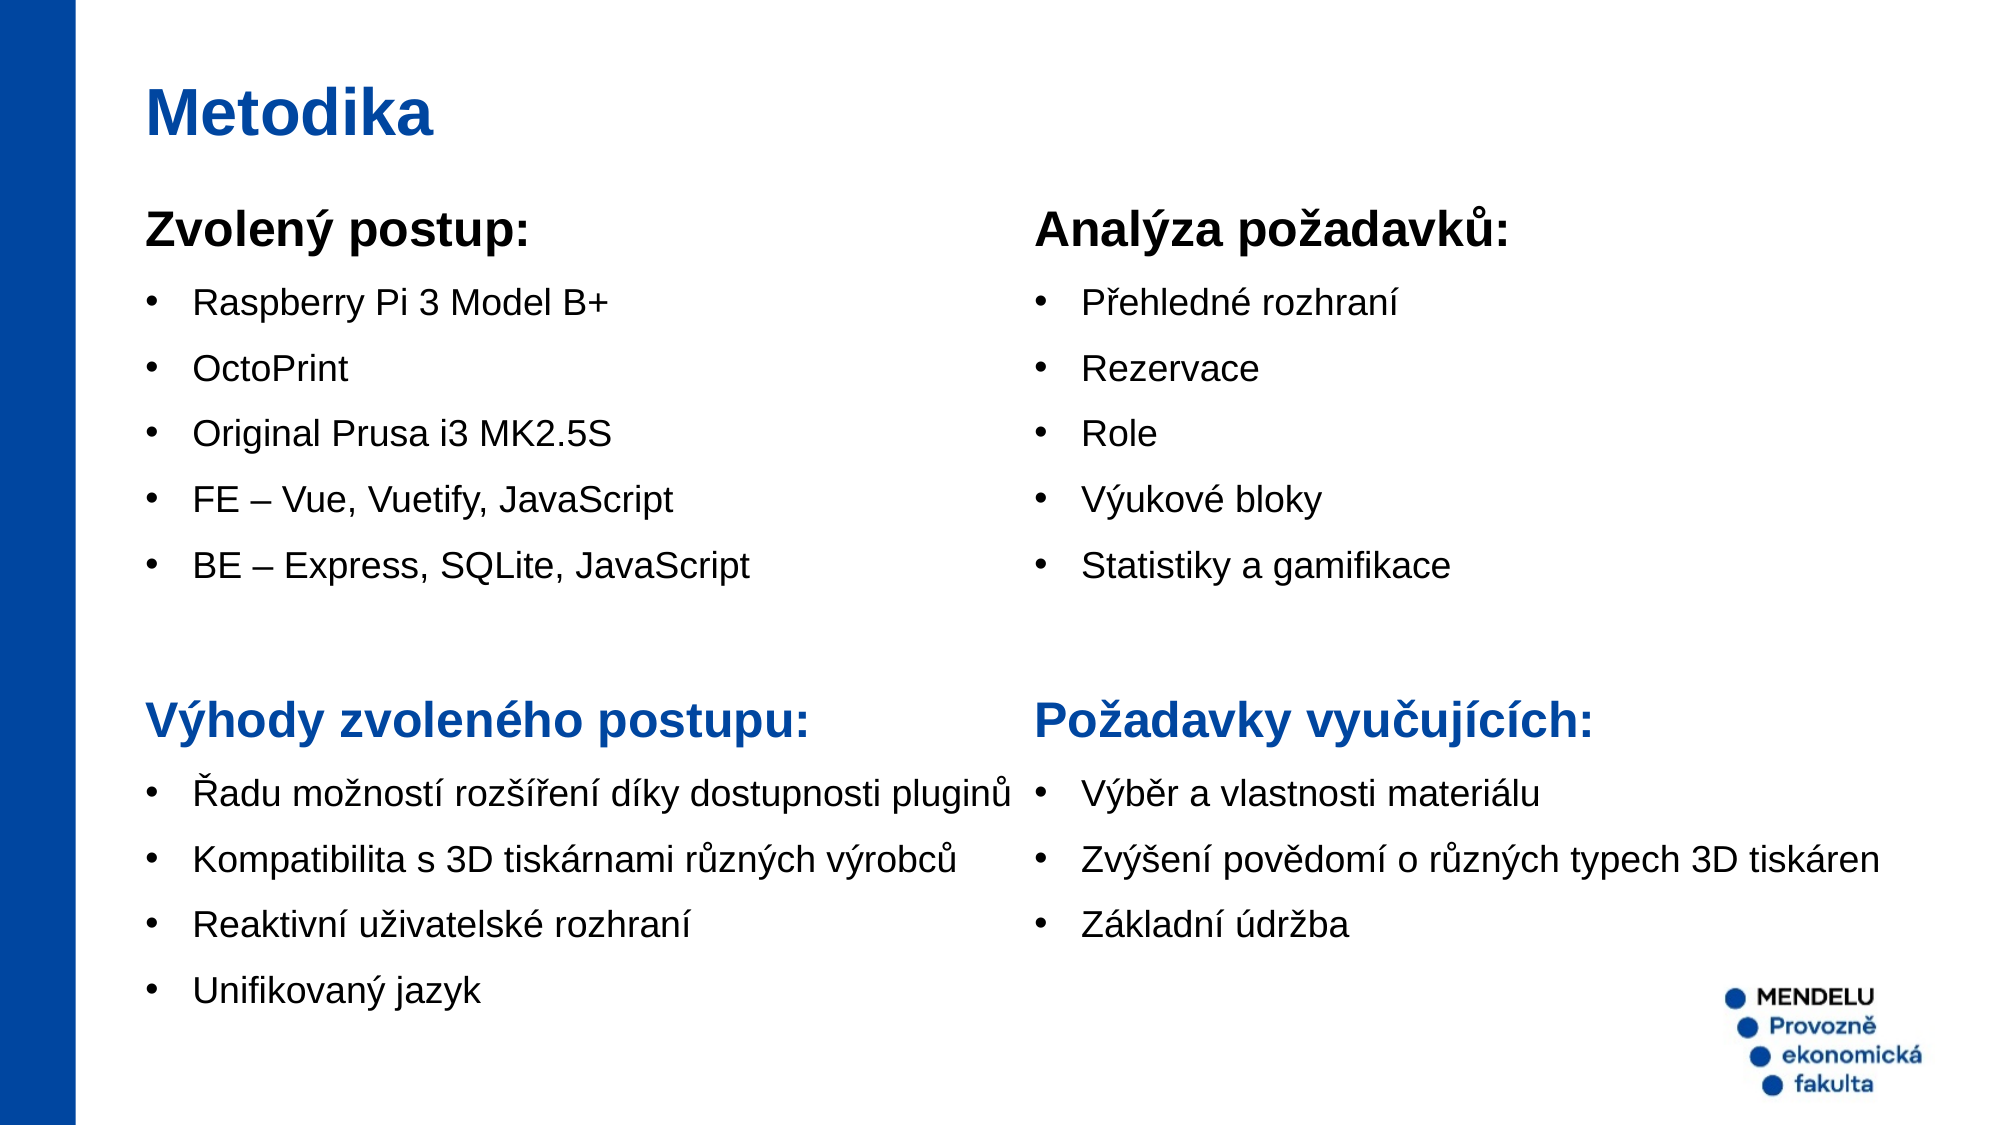

Metodika
Analýza požadavků:
Přehledné rozhraní
Rezervace
Role
Výukové bloky
Statistiky a gamifikace

Požadavky vyučujících:
Výběr a vlastnosti materiálu
Zvýšení povědomí o různých typech 3D tiskáren
Základní údržba

Zvolený postup:
Raspberry Pi 3 Model B+
OctoPrint
Original Prusa i3 MK2.5S
FE – Vue, Vuetify, JavaScript
BE – Express, SQLite, JavaScript

Výhody zvoleného postupu:
Řadu možností rozšíření díky dostupnosti pluginů
Kompatibilita s 3D tiskárnami různých výrobců
Reaktivní uživatelské rozhraní
Unifikovaný jazyk